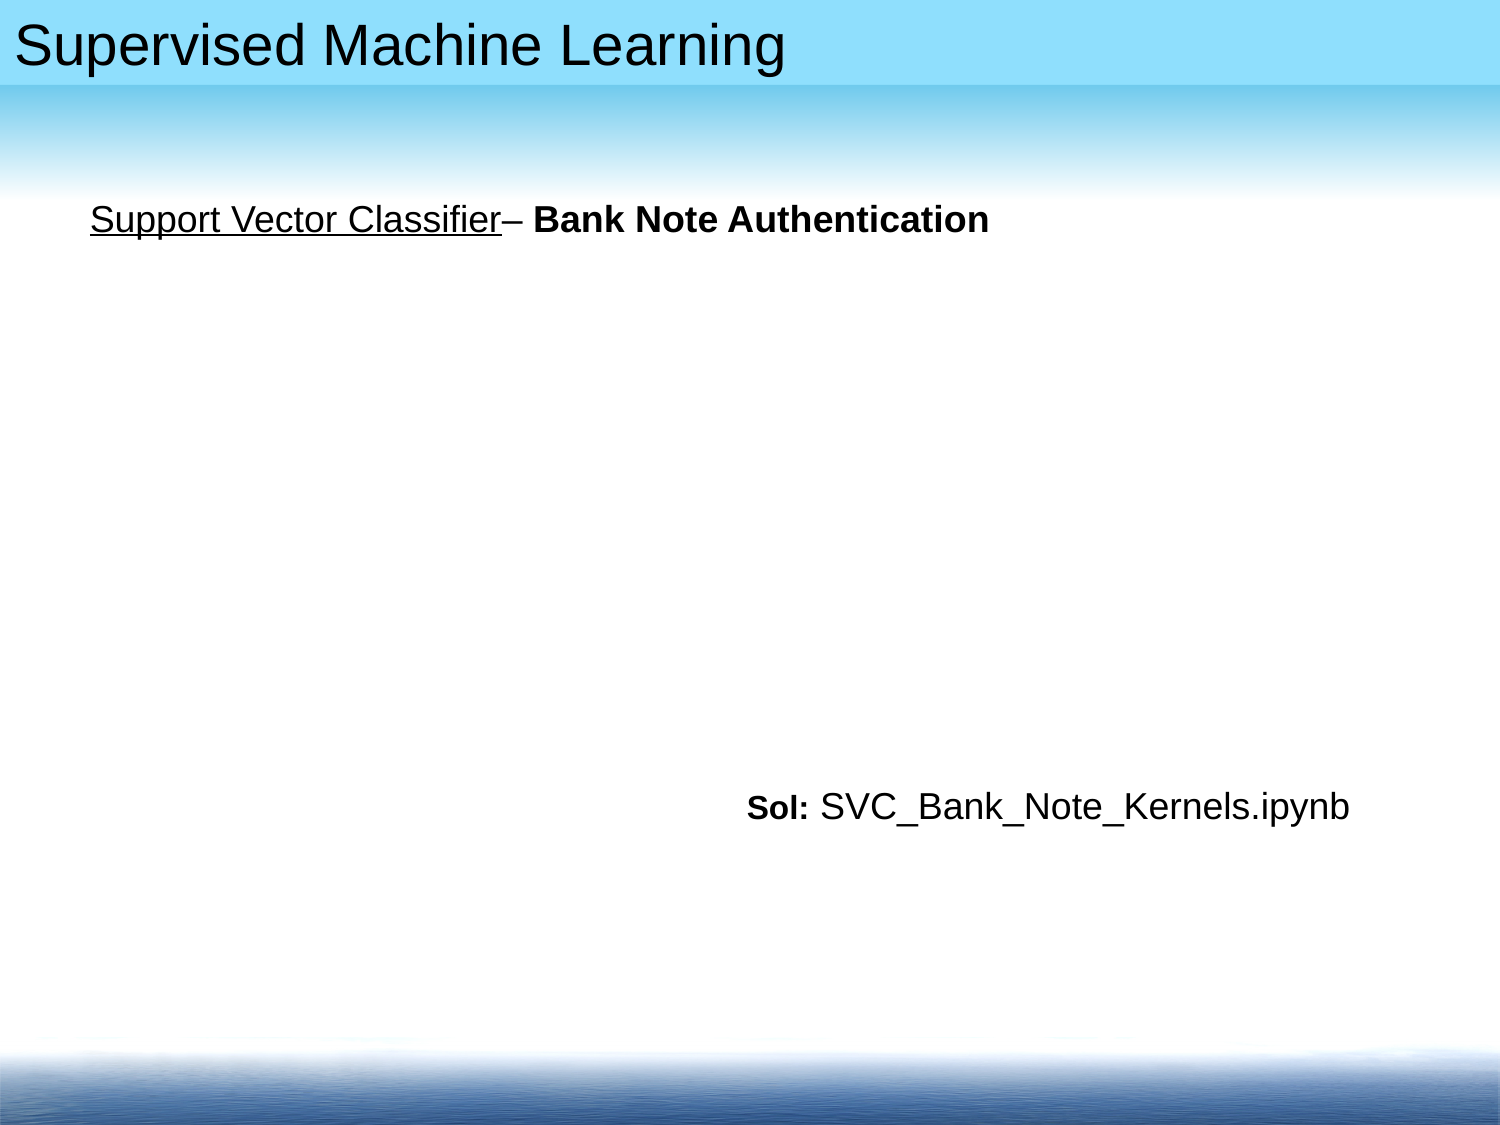

Support Vector Classifier– Bank Note Authentication

Sol: SVC_Bank_Note_Kernels.ipynb